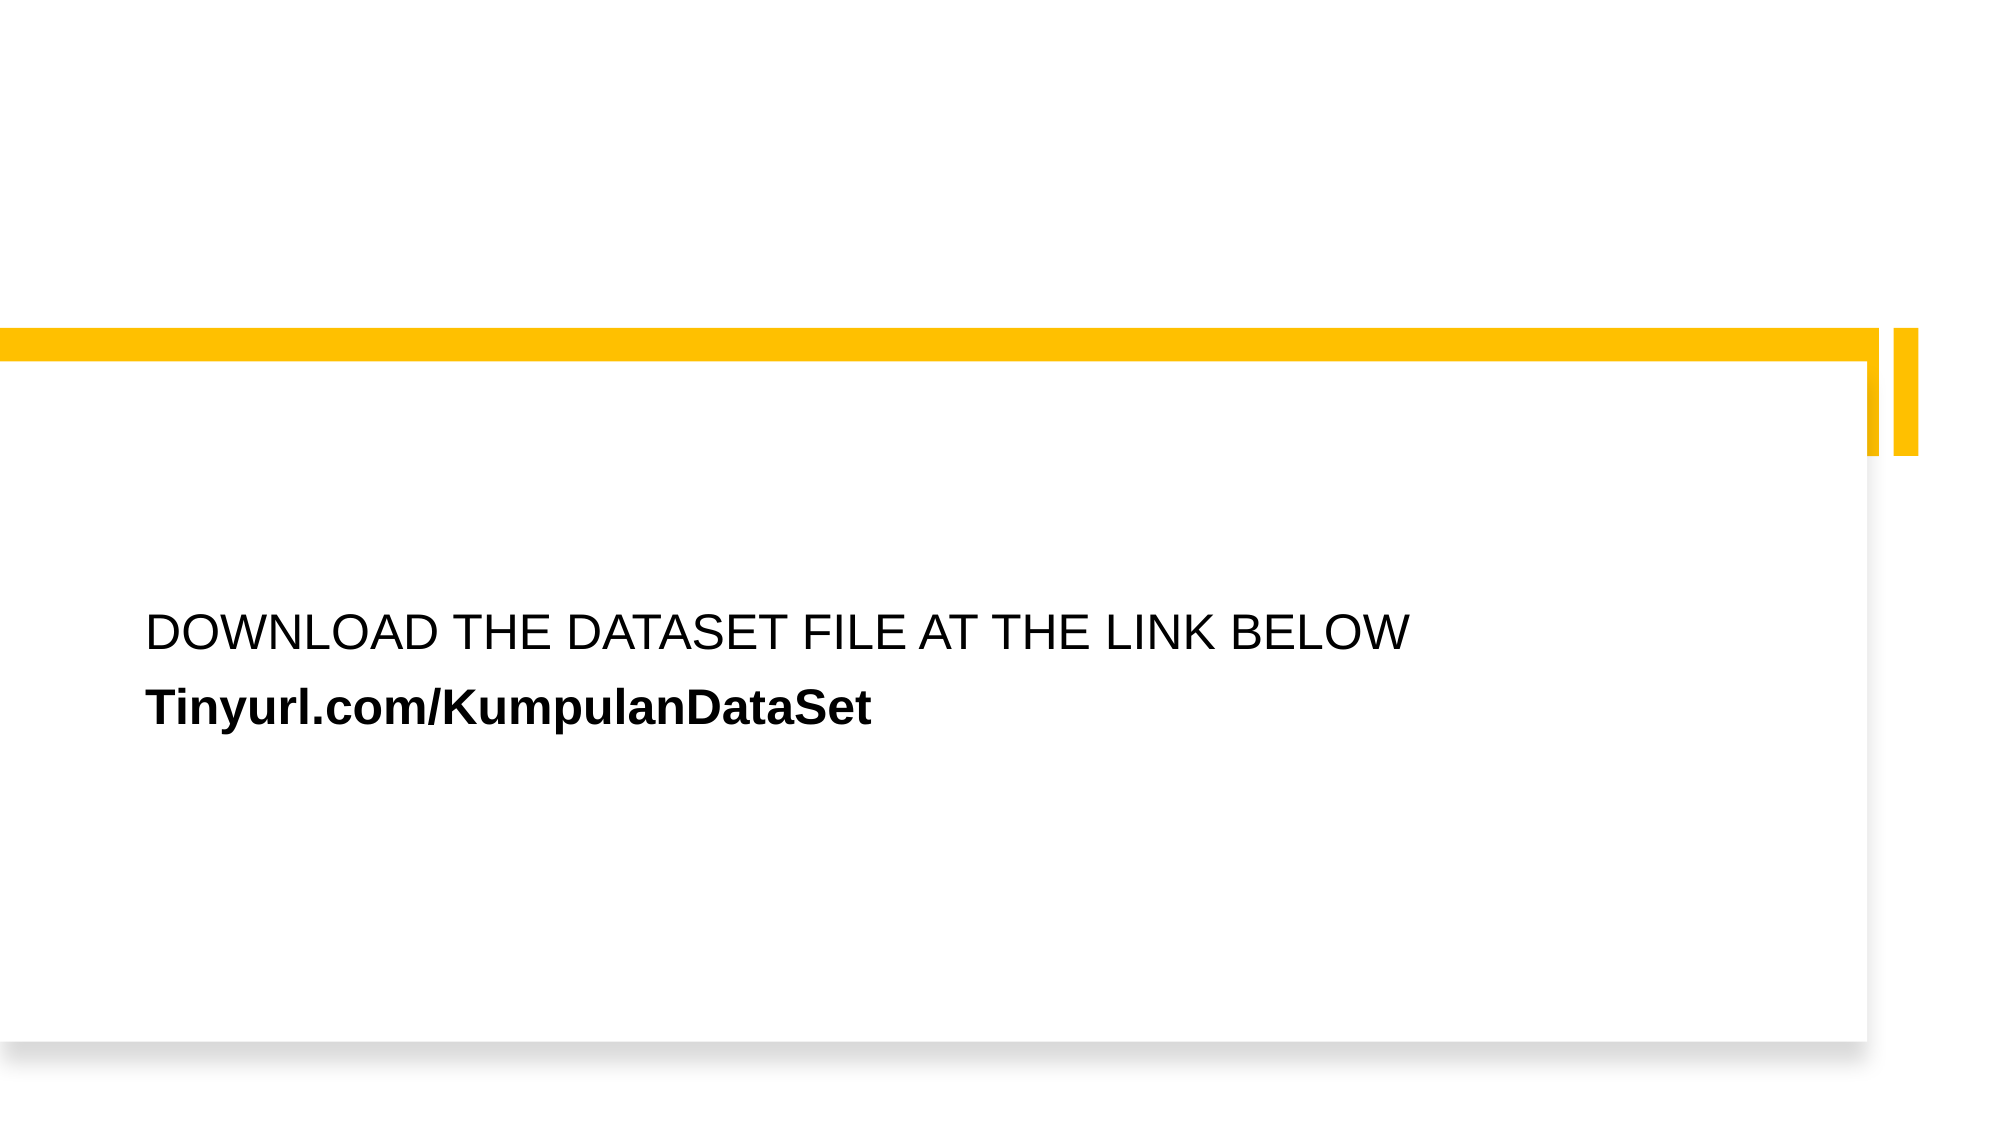

DOWNLOAD THE DATASET FILE AT THE LINK BELOW
Tinyurl.com/KumpulanDataSet